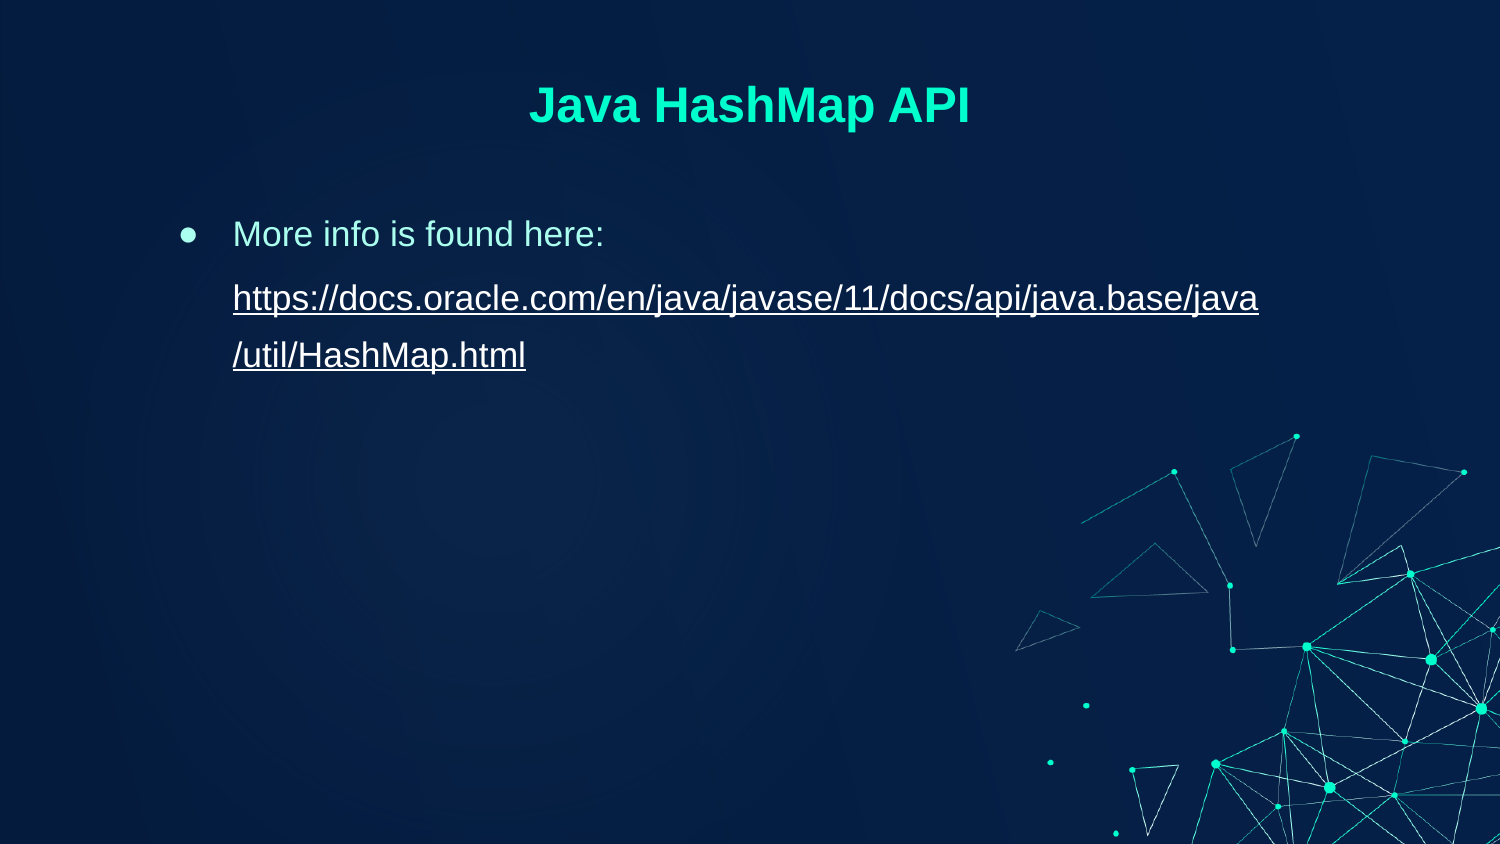

# Java HashMap API
More info is found here: https://docs.oracle.com/en/java/javase/11/docs/api/java.base/java/util/HashMap.html